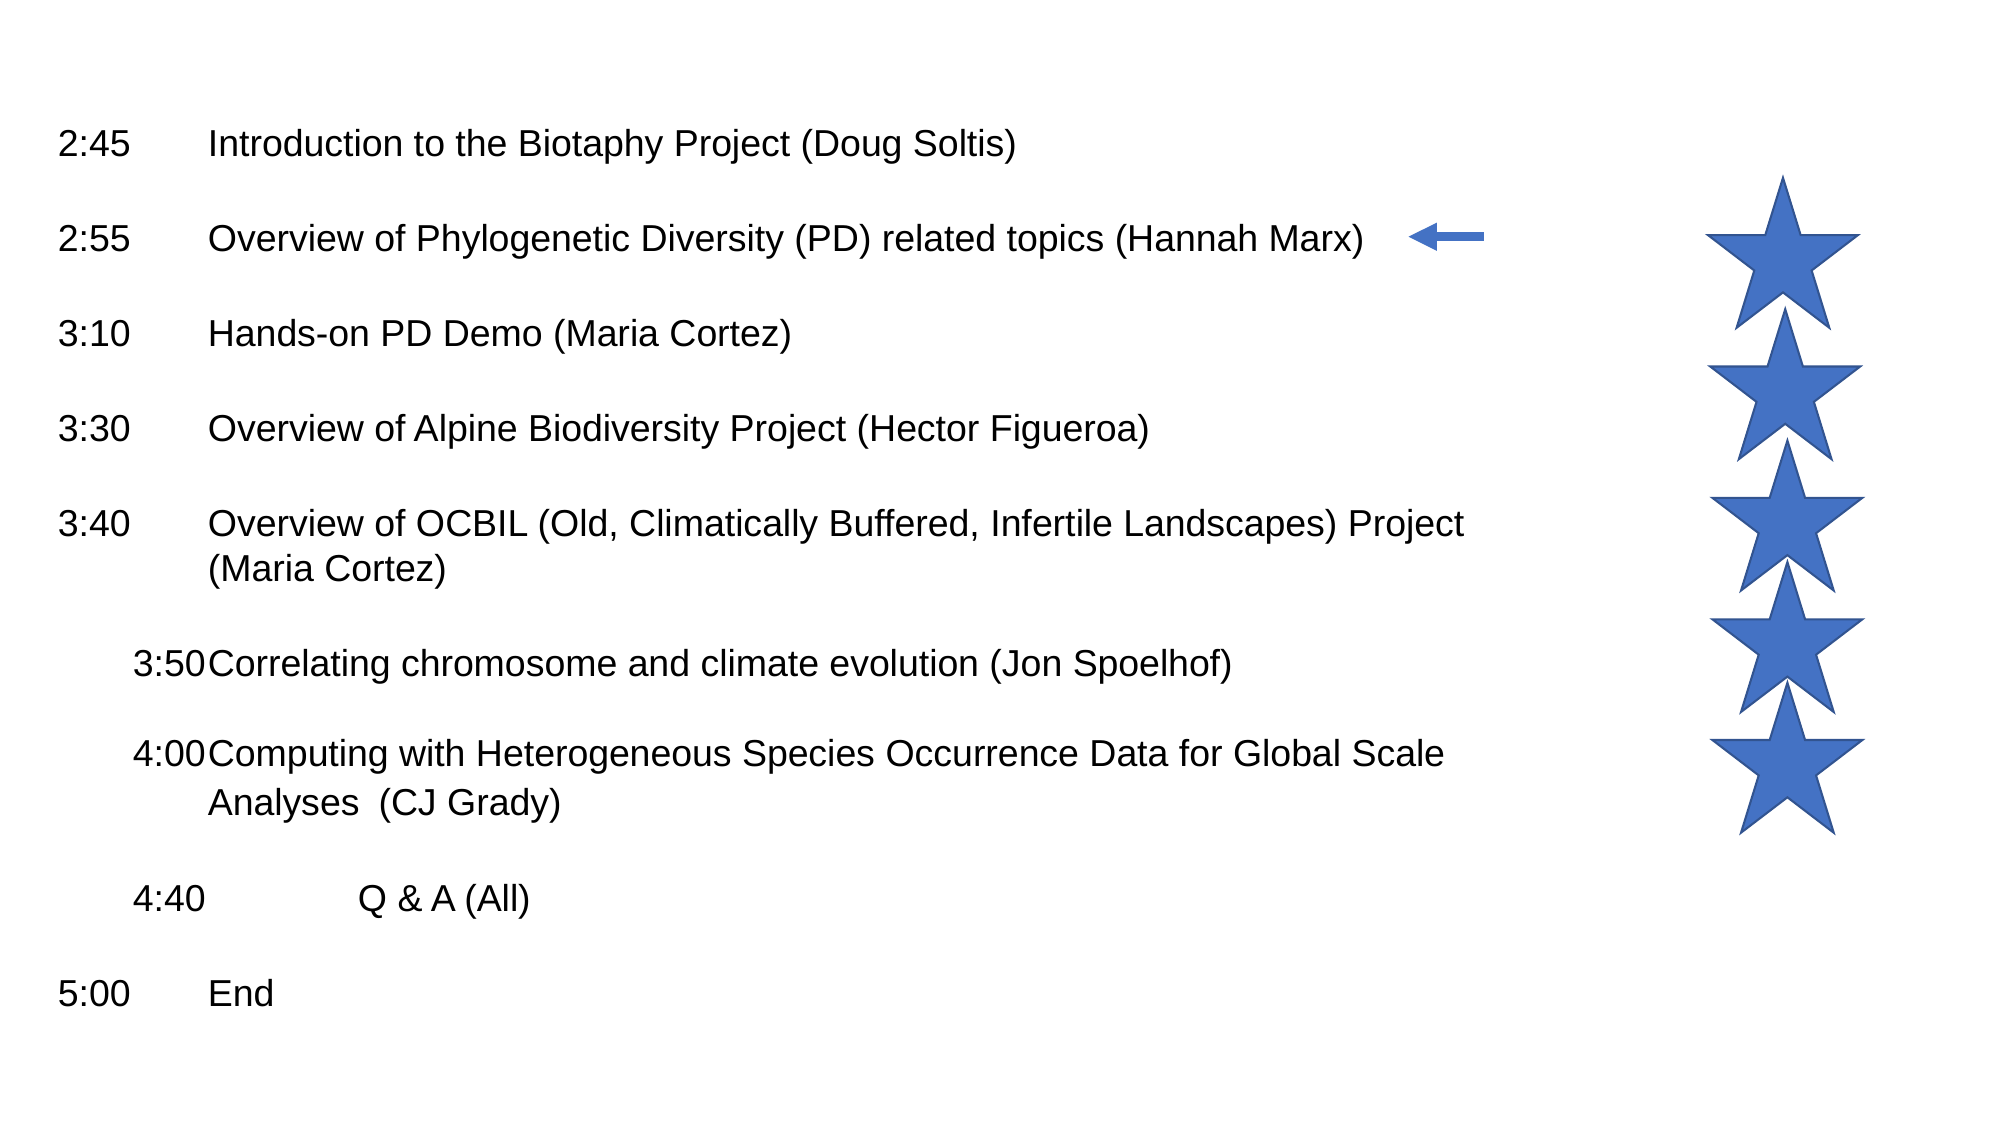

#
2:45 	Introduction to the Biotaphy Project (Doug Soltis)

2:55	Overview of Phylogenetic Diversity (PD) related topics (Hannah Marx)

3:10	Hands-on PD Demo (Maria Cortez)

3:30	Overview of Alpine Biodiversity Project (Hector Figueroa)

3:40	Overview of OCBIL (Old, Climatically Buffered, Infertile Landscapes) Project
(Maria Cortez)

3:50	Correlating chromosome and climate evolution (Jon Spoelhof)

4:00	Computing with Heterogeneous Species Occurrence Data for Global Scale
Analyses  (CJ Grady)

4:40 	Q & A (All)
5:00 	End